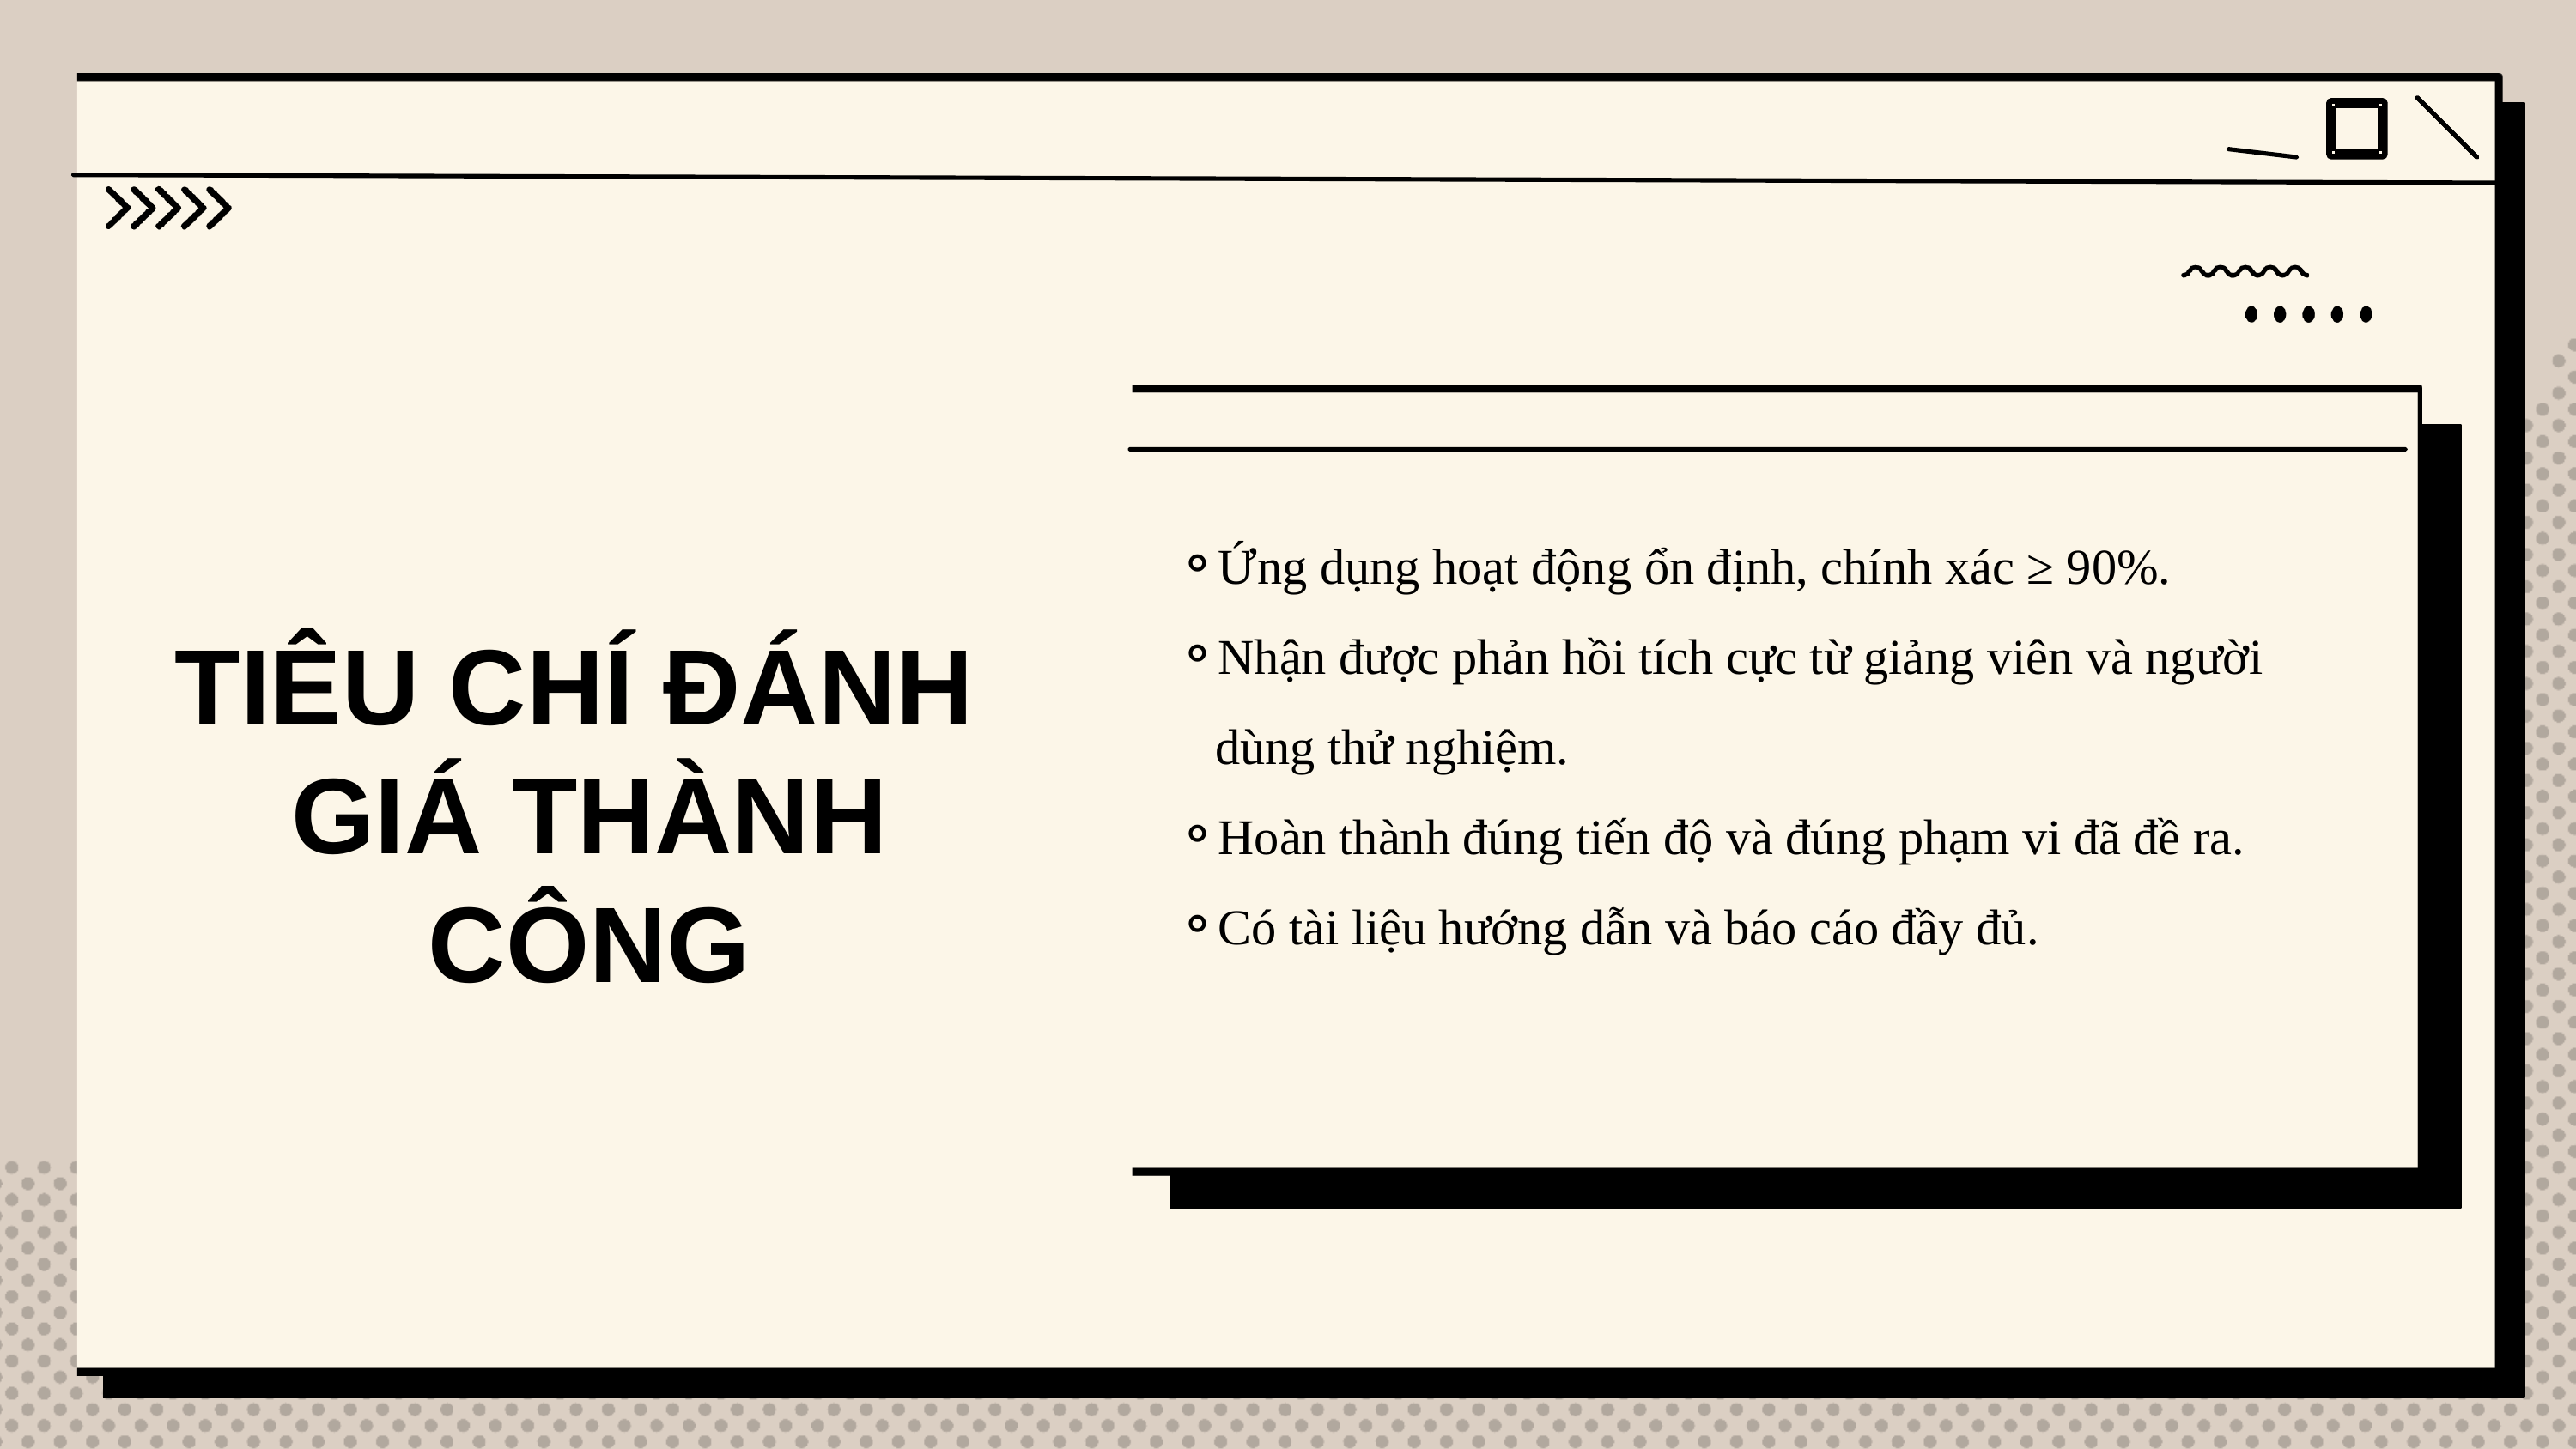

Ứng dụng hoạt động ổn định, chính xác ≥ 90%.
Nhận được phản hồi tích cực từ giảng viên và người dùng thử nghiệm.
Hoàn thành đúng tiến độ và đúng phạm vi đã đề ra.
Có tài liệu hướng dẫn và báo cáo đầy đủ.
TIÊU CHÍ ĐÁNH
GIÁ THÀNH CÔNG